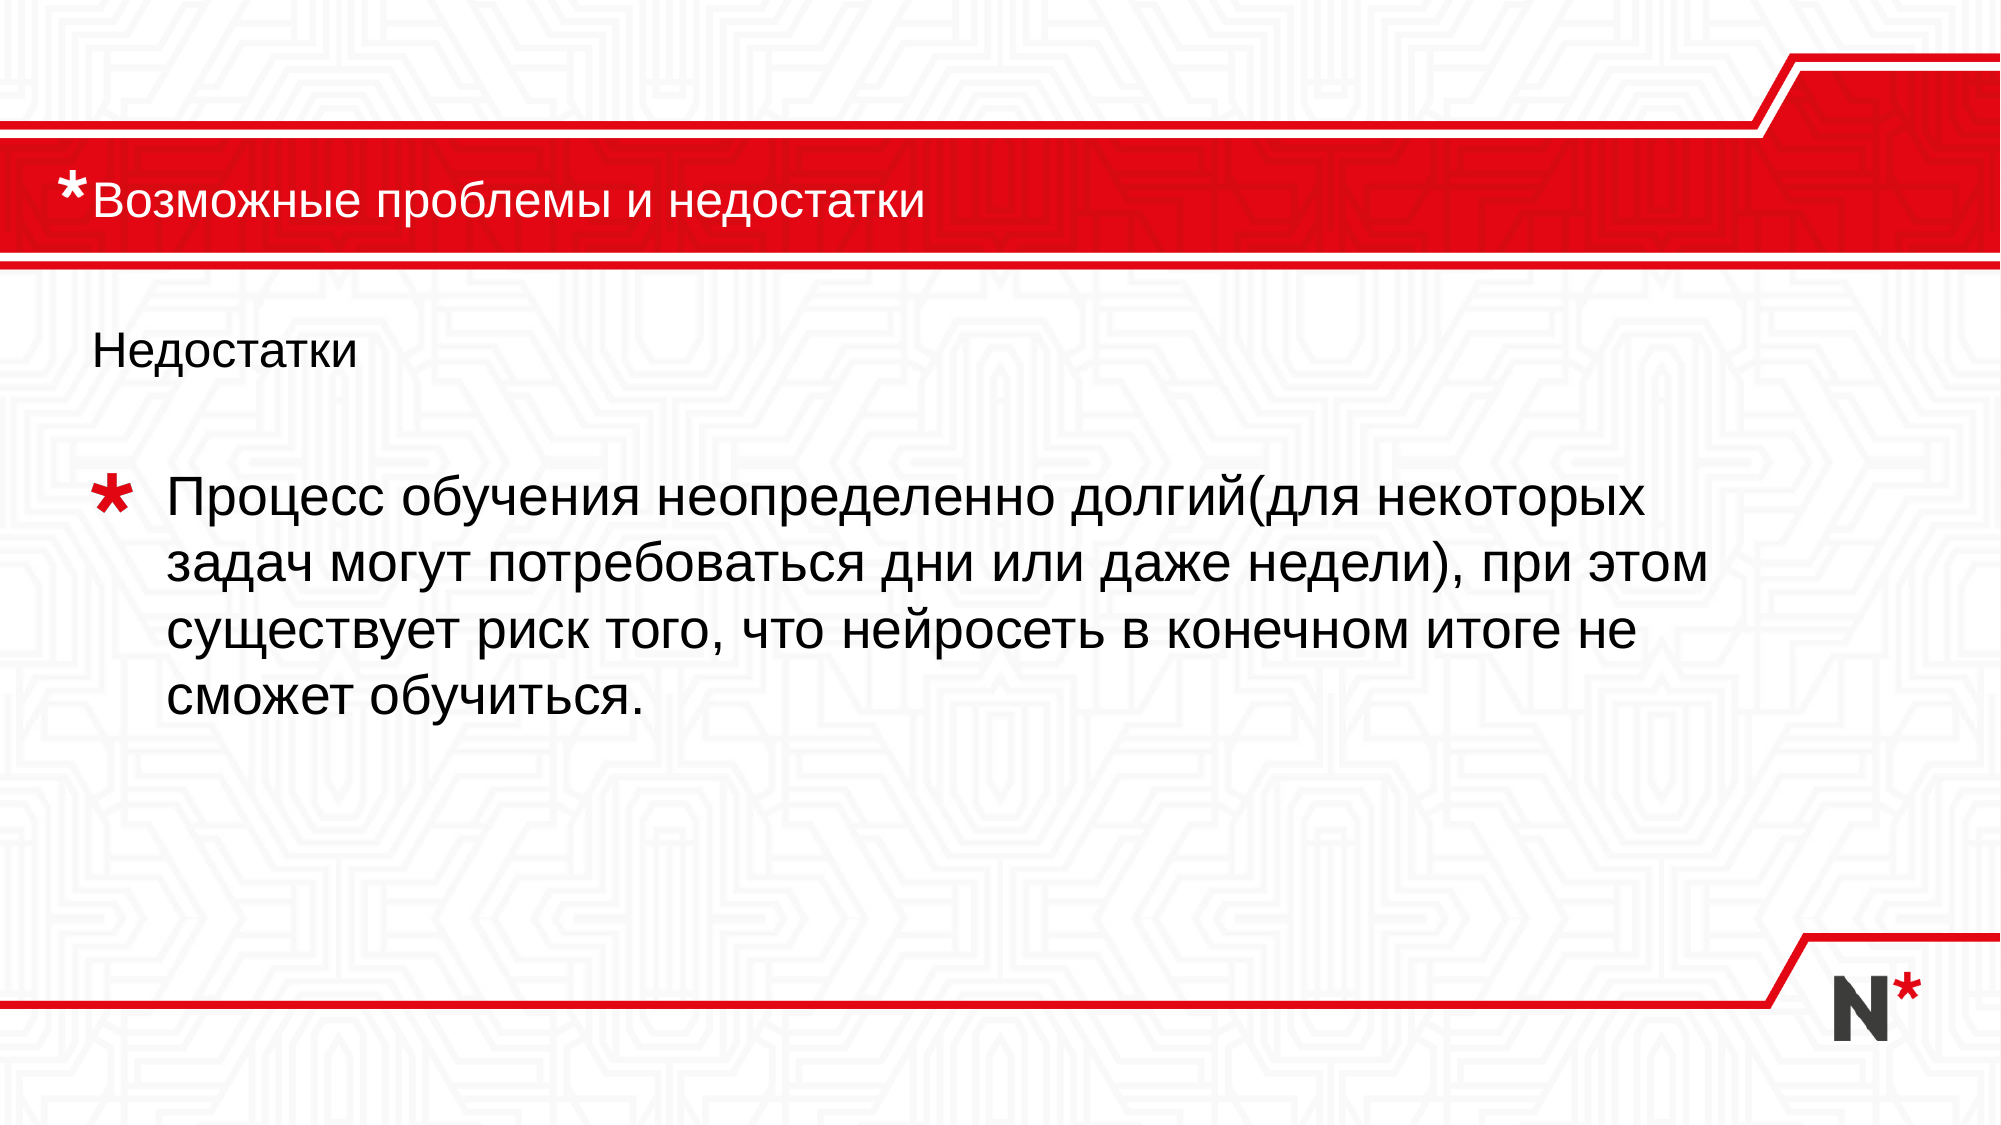

# Возможные проблемы и недостатки
Недостатки
Процесс обучения неопределенно долгий(для некоторых задач могут потребоваться дни или даже недели), при этом существует риск того, что нейросеть в конечном итоге не сможет обучиться.